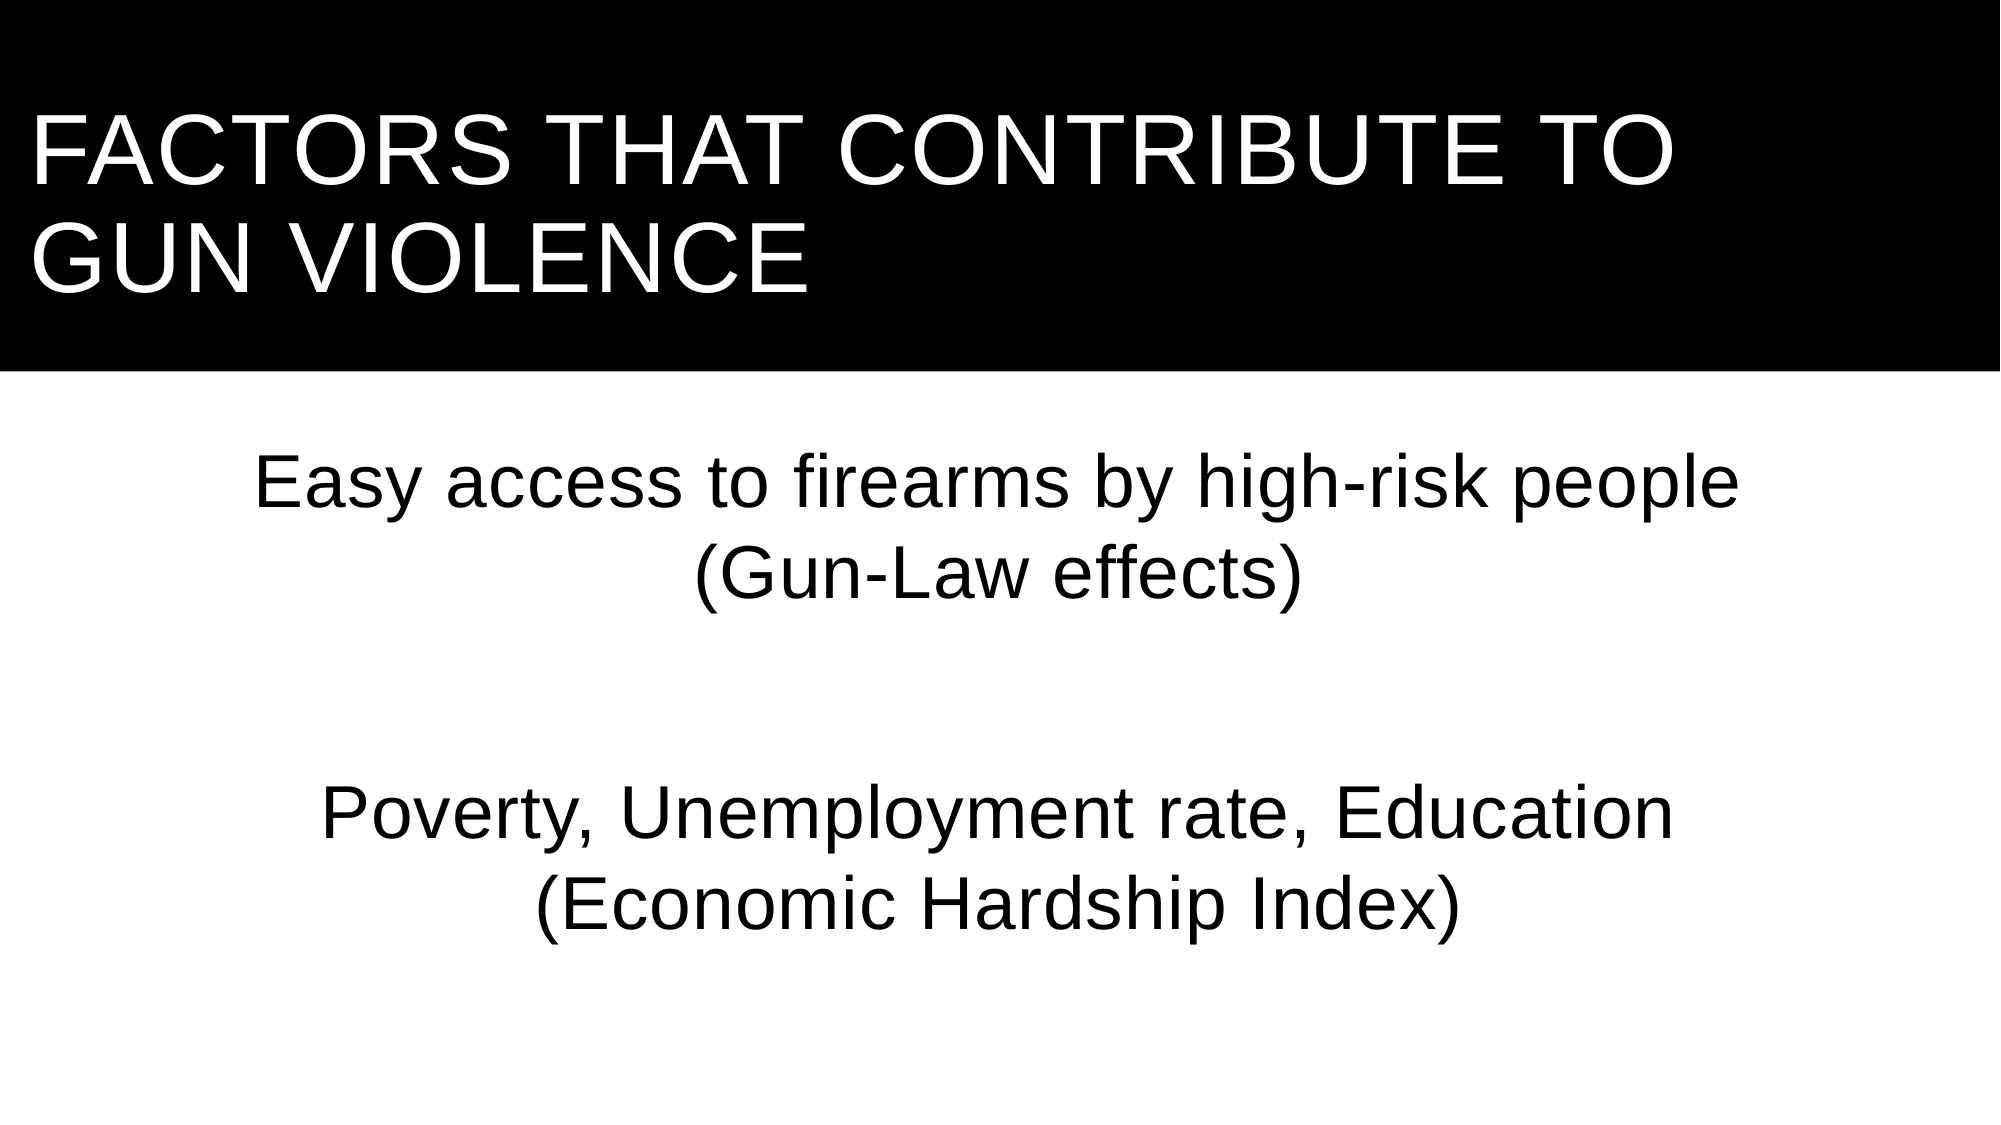

# Factors that contribute to gun violence
Easy access to firearms by high-risk people (Gun-Law effects)

Poverty, Unemployment rate, Education (Economic Hardship Index)